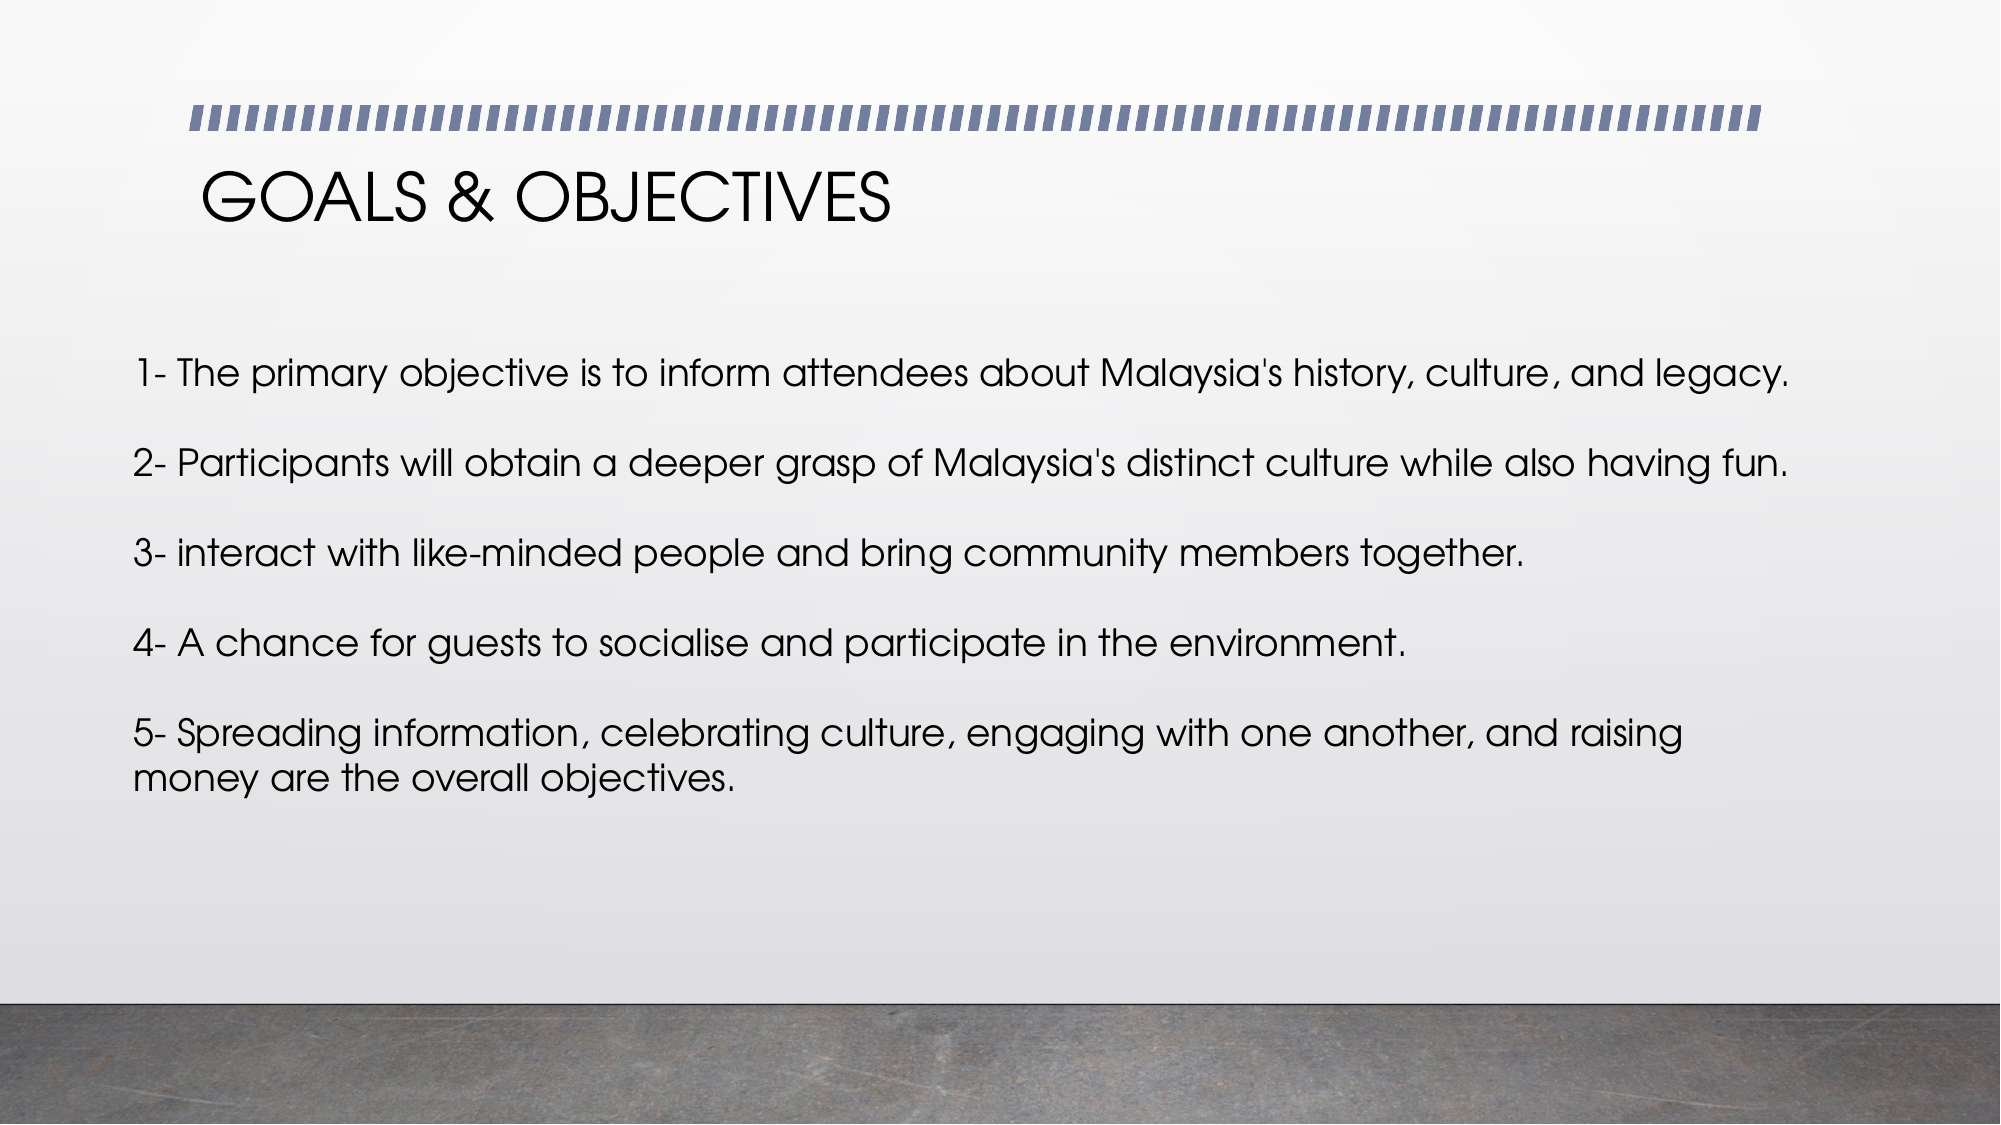

# GOALS & OBJECTIVES
1- The primary objective is to inform attendees about Malaysia's history, culture, and legacy.

2- Participants will obtain a deeper grasp of Malaysia's distinct culture while also having fun.

3- interact with like-minded people and bring community members together.

4- A chance for guests to socialise and participate in the environment.

5- Spreading information, celebrating culture, engaging with one another, and raising money are the overall objectives.